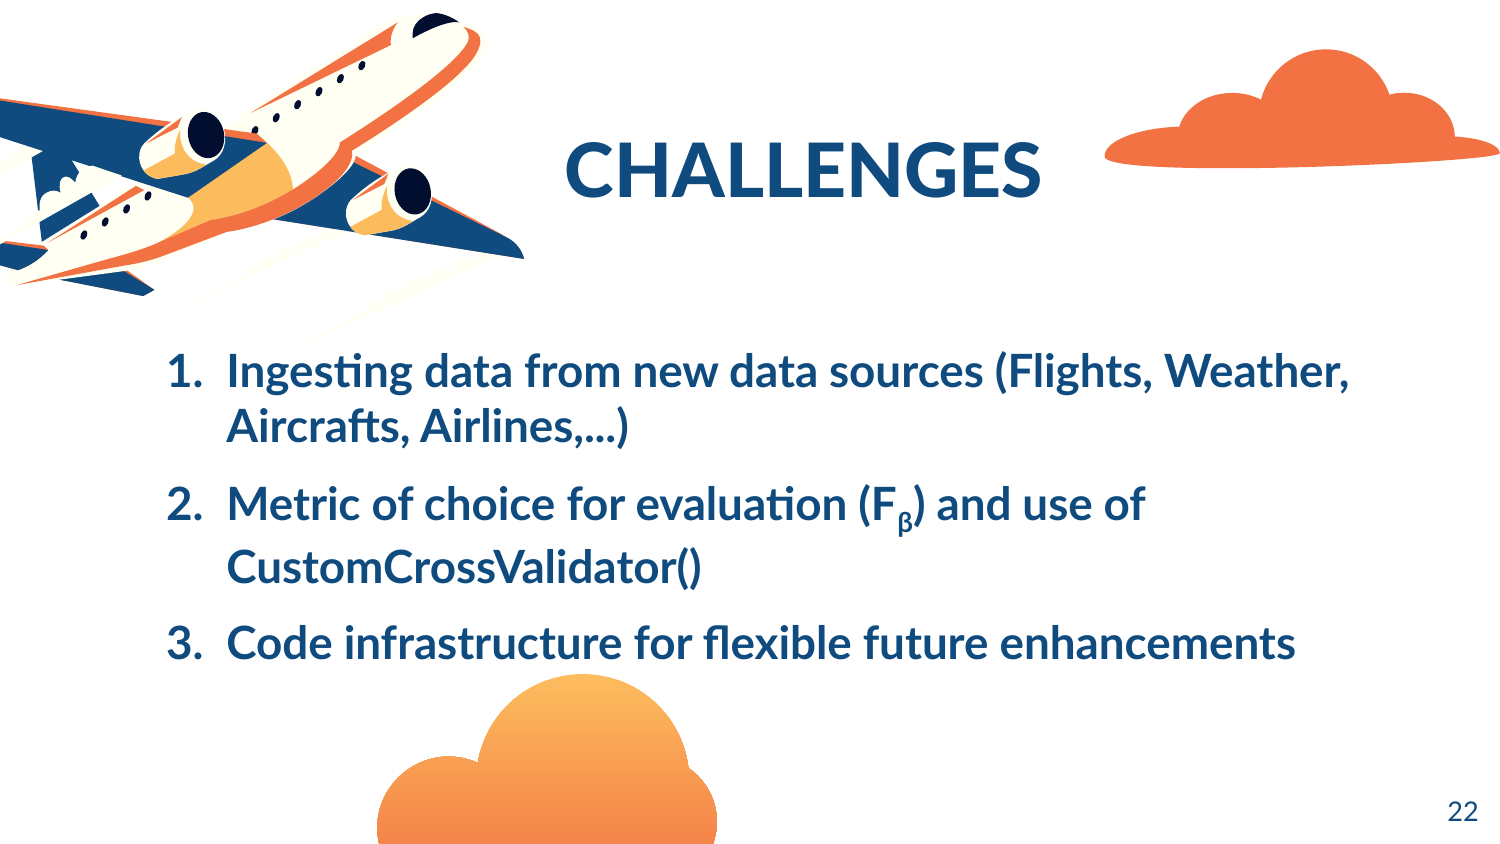

# CHALLENGES
Ingesting data from new data sources (Flights, Weather, Aircrafts, Airlines,...)
Metric of choice for evaluation (Fβ) and use of CustomCrossValidator()
Code infrastructure for flexible future enhancements
22